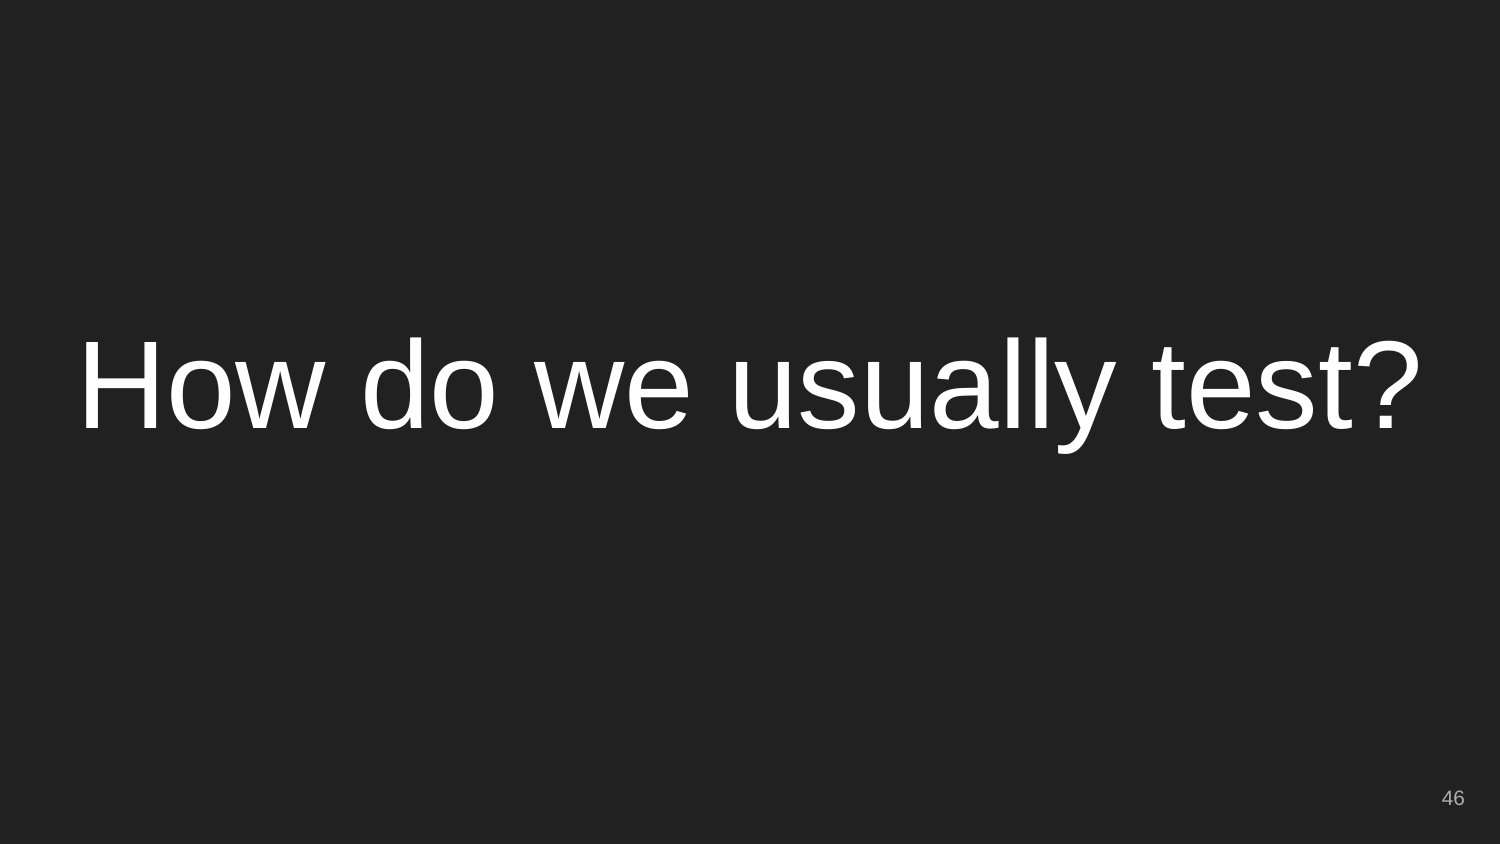

# How do we usually test?
46